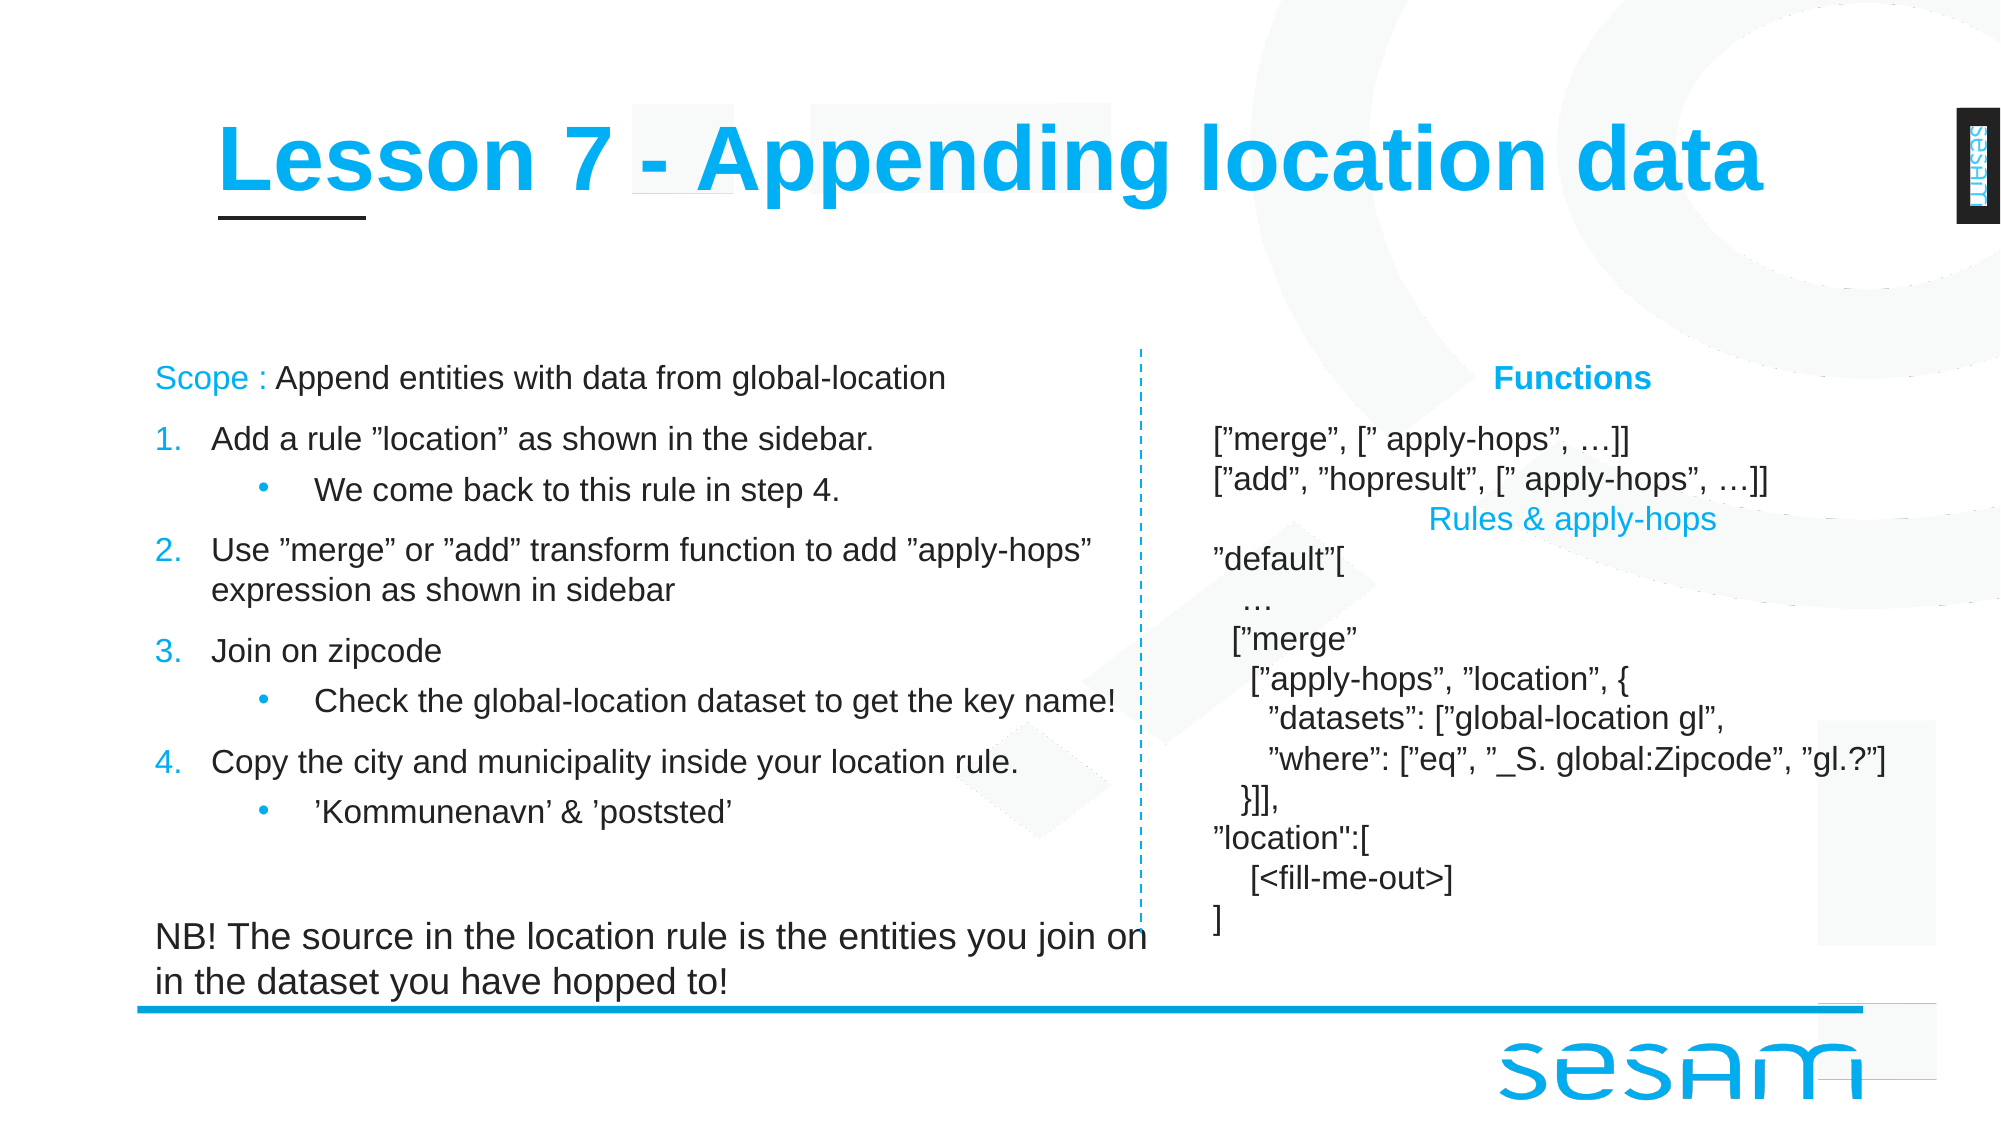

# Lesson 7 - Appending location data
Functions
[”merge”, [” apply-hops”, …]]
[”add”, ”hopresult”, [” apply-hops”, …]]
Rules & apply-hops
”default”[
   …
  [”merge”
    [”apply-hops”, ”location”, {
      ”datasets”: [”global-location gl”,
      ”where”: [”eq”, ”_S. global:Zipcode”, ”gl.?”]
   }]],
”location":[
    [<fill-me-out>]
]
Scope : Append entities with data from global-location
Add a rule ”location” as shown in the sidebar.
We come back to this rule in step 4.
Use ”merge” or ”add” transform function to add ”apply-hops” expression as shown in sidebar
Join on zipcode
Check the global-location dataset to get the key name!
Copy the city and municipality inside your location rule.
’Kommunenavn’ & ’poststed’

NB! The source in the location rule is the entities you join on in the dataset you have hopped to!